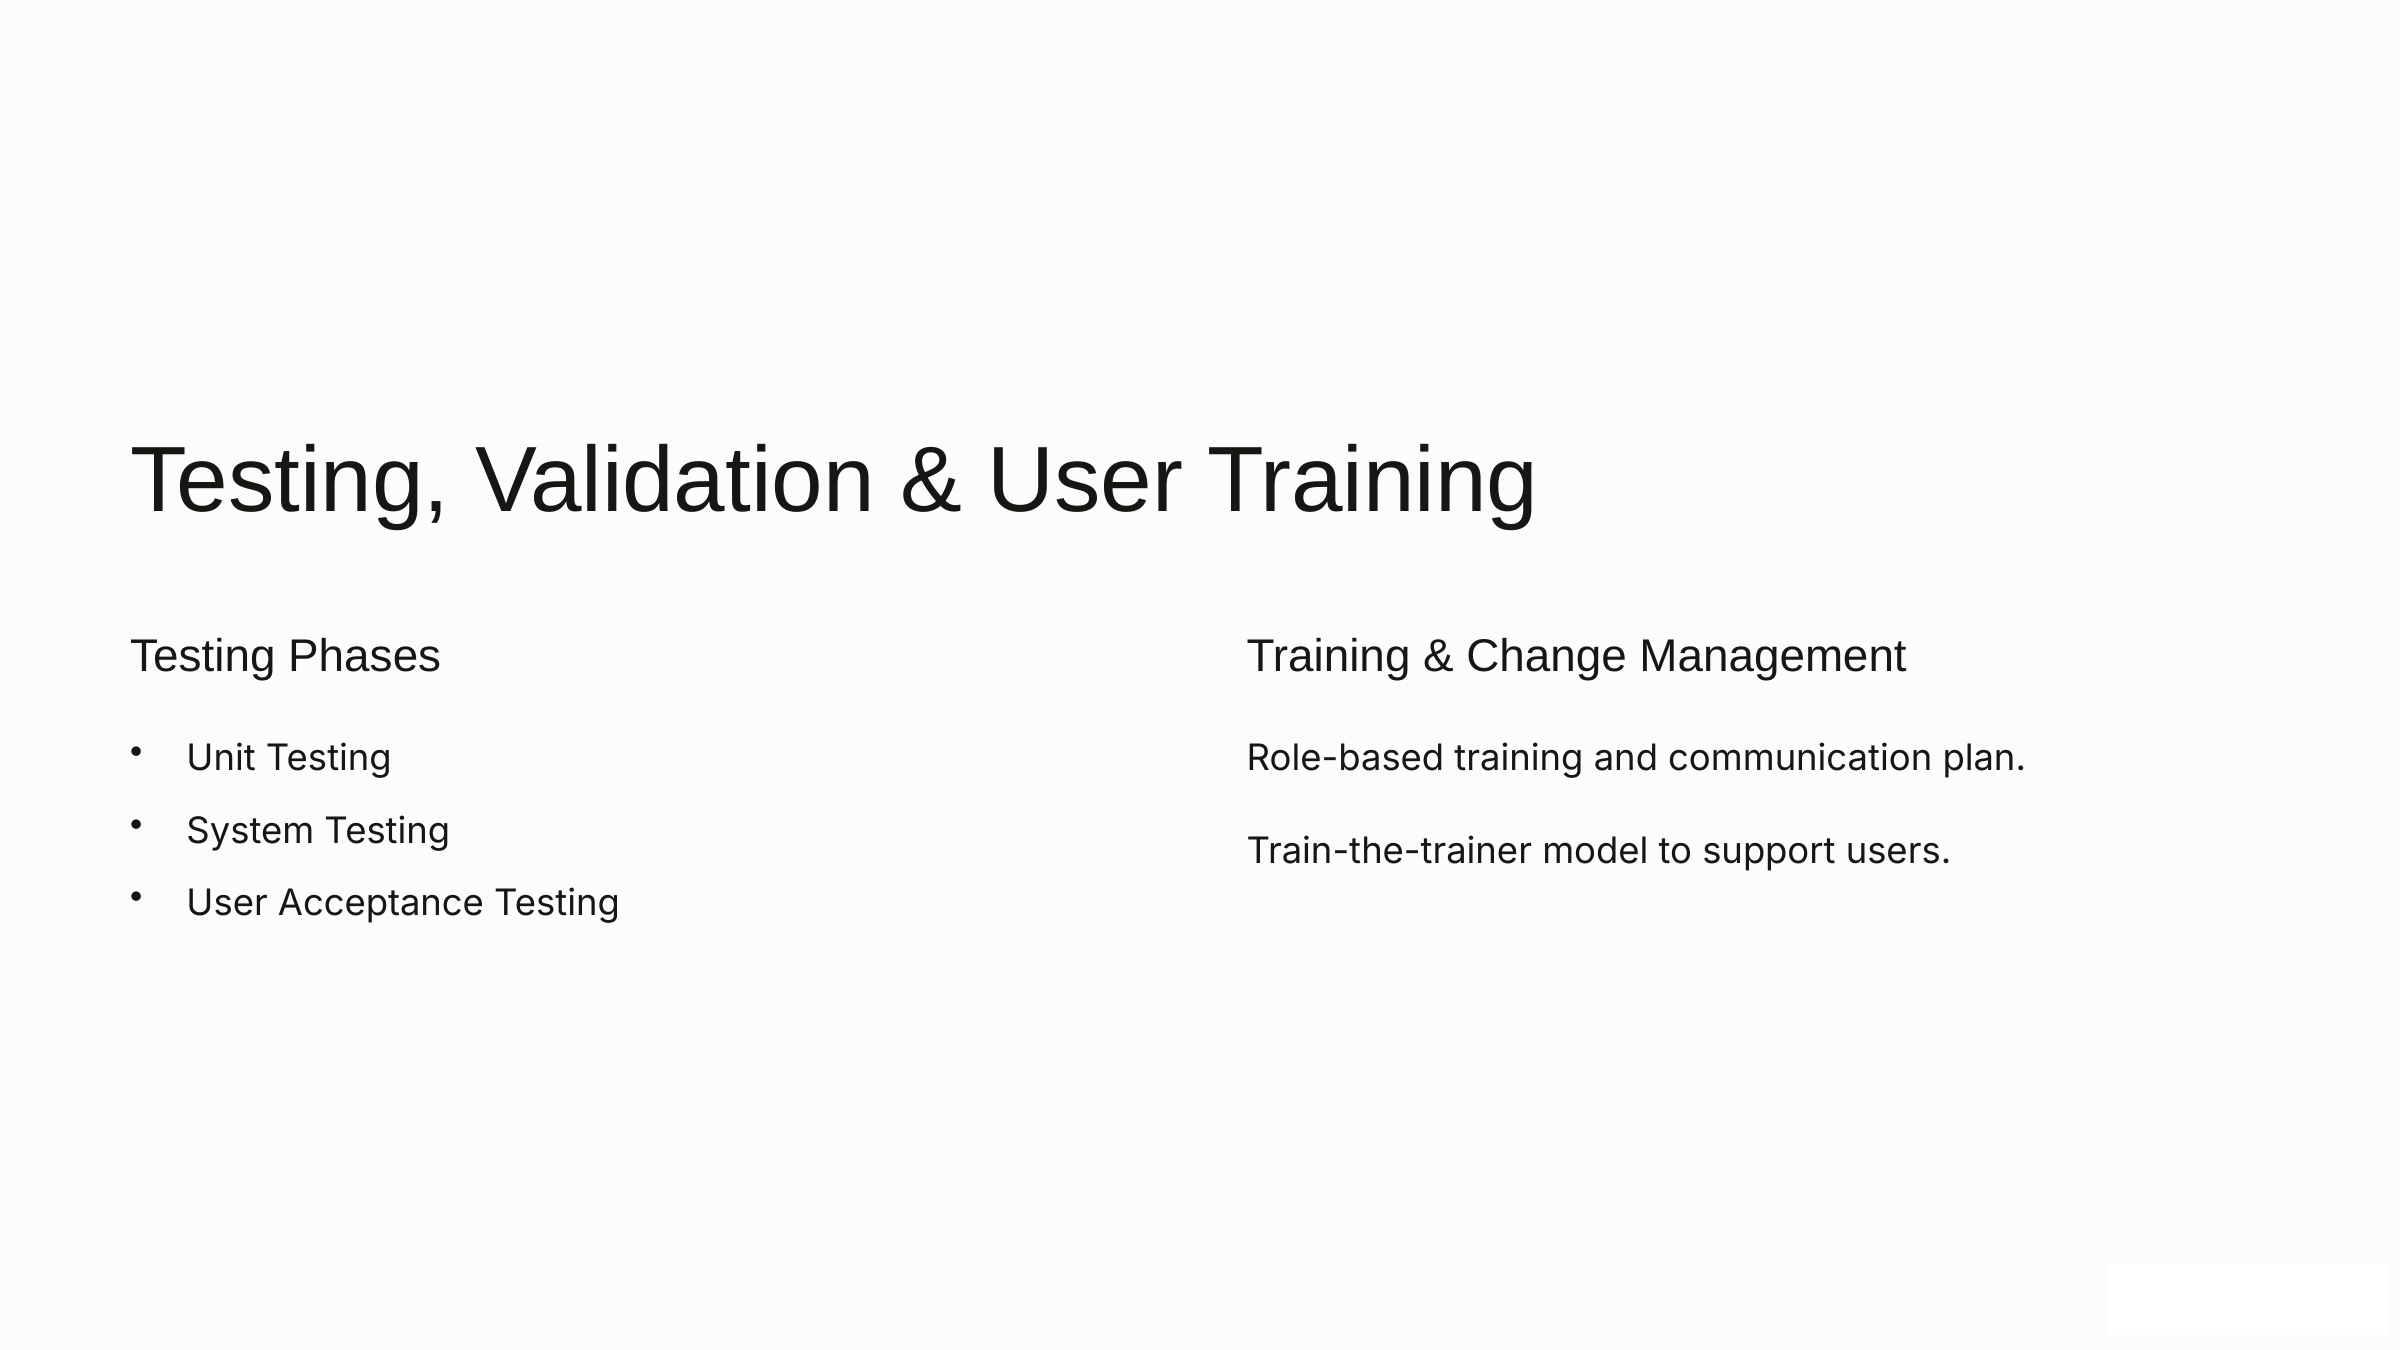

Testing, Validation & User Training
Testing Phases
Training & Change Management
Unit Testing
Role-based training and communication plan.
System Testing
Train-the-trainer model to support users.
User Acceptance Testing